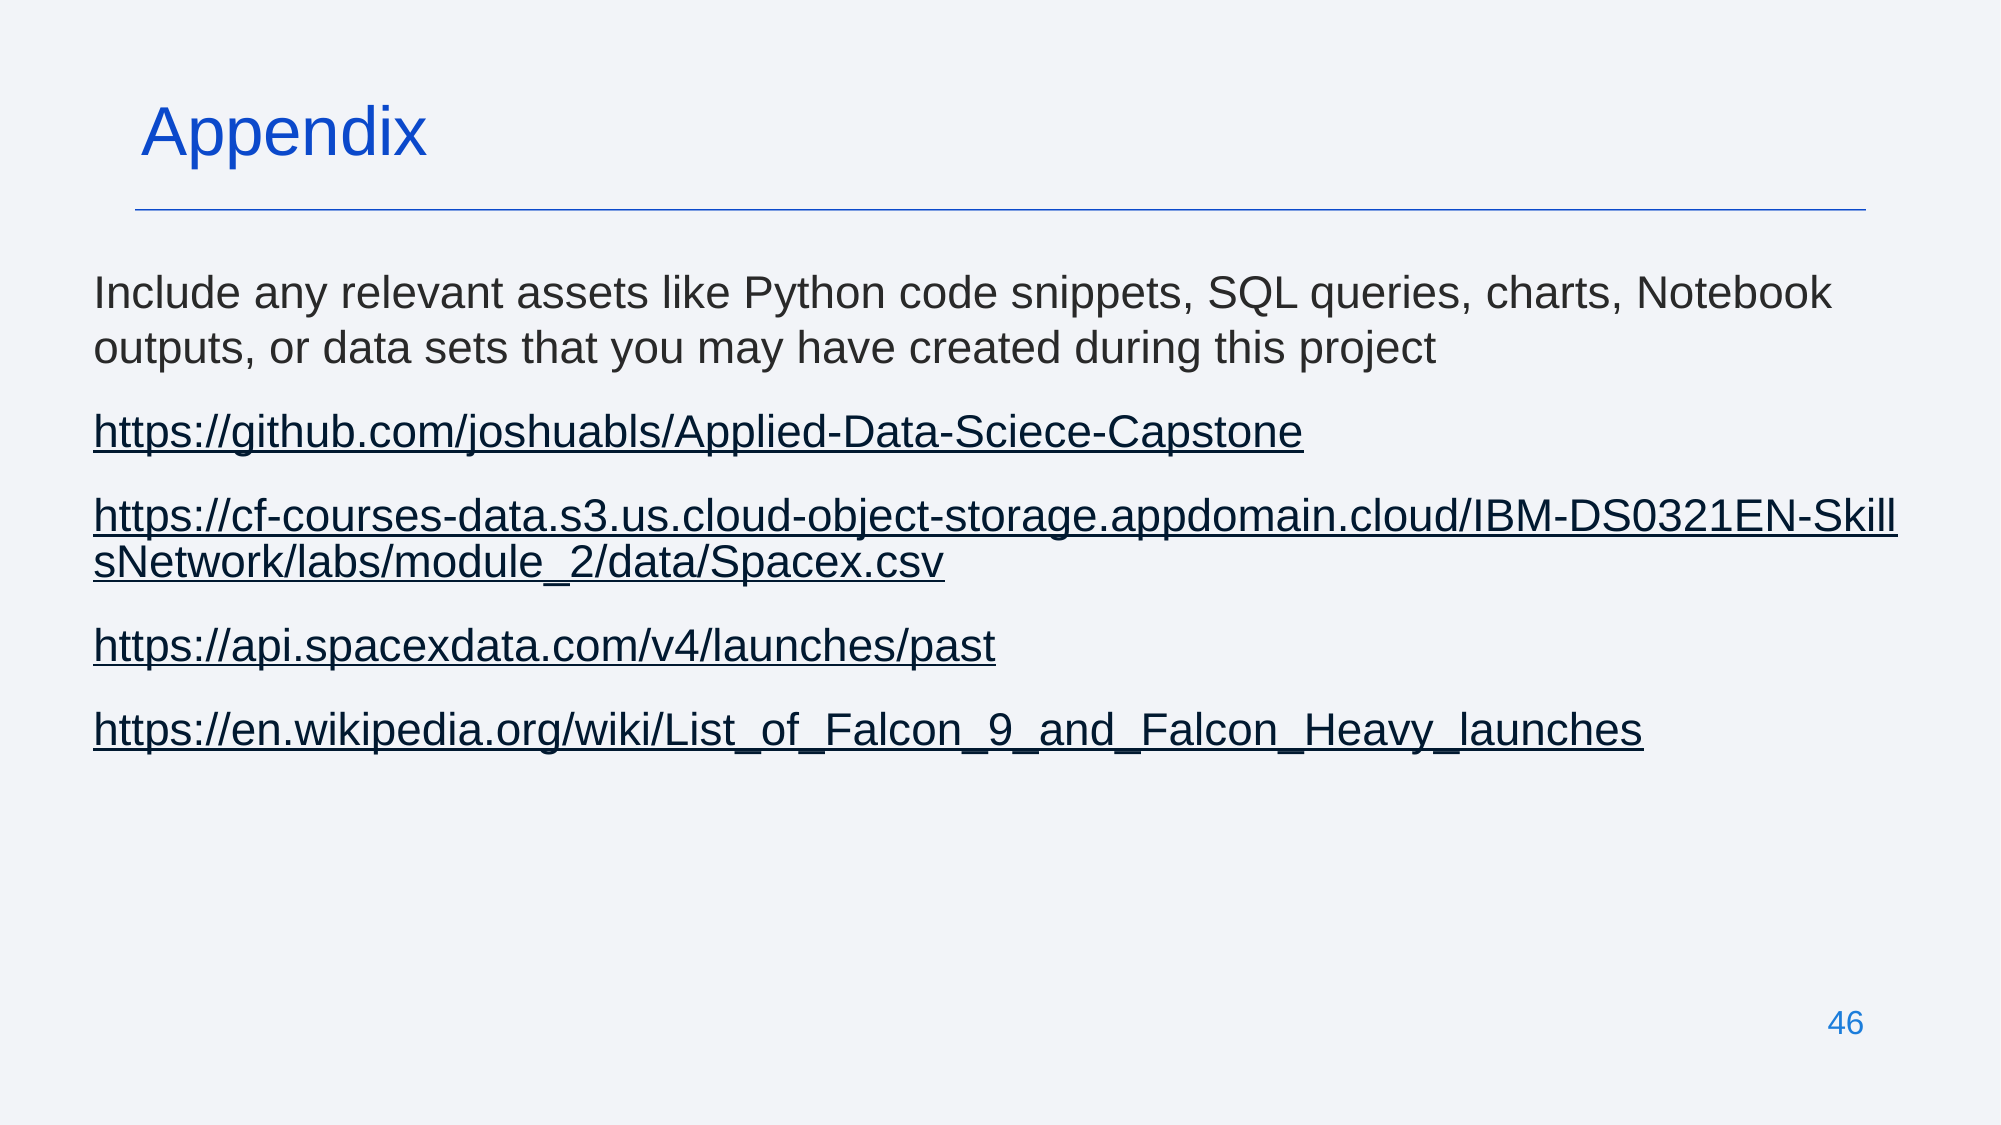

Appendix
Include any relevant assets like Python code snippets, SQL queries, charts, Notebook outputs, or data sets that you may have created during this project
https://github.com/joshuabls/Applied-Data-Sciece-Capstone
https://cf-courses-data.s3.us.cloud-object-storage.appdomain.cloud/IBM-DS0321EN-SkillsNetwork/labs/module_2/data/Spacex.csv
https://api.spacexdata.com/v4/launches/past
https://en.wikipedia.org/wiki/List_of_Falcon_9_and_Falcon_Heavy_launches
46